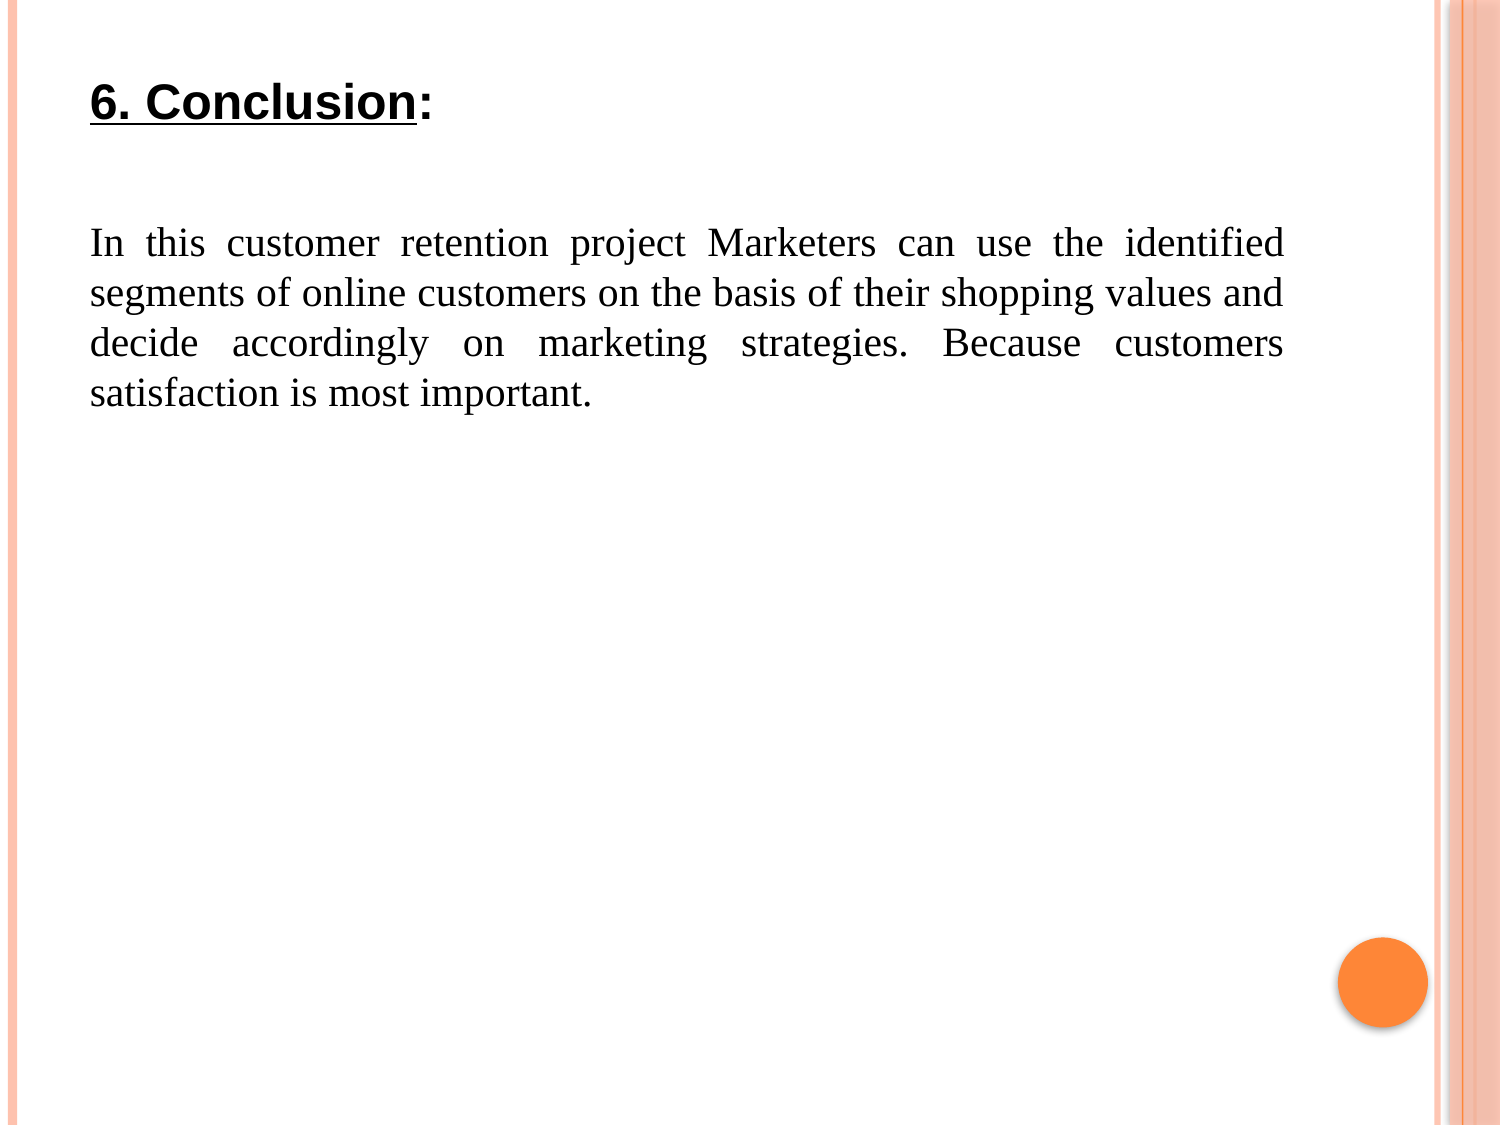

6. Conclusion:

In this customer retention project Marketers can use the identified segments of online customers on the basis of their shopping values and decide accordingly on marketing strategies. Because customers satisfaction is most important.